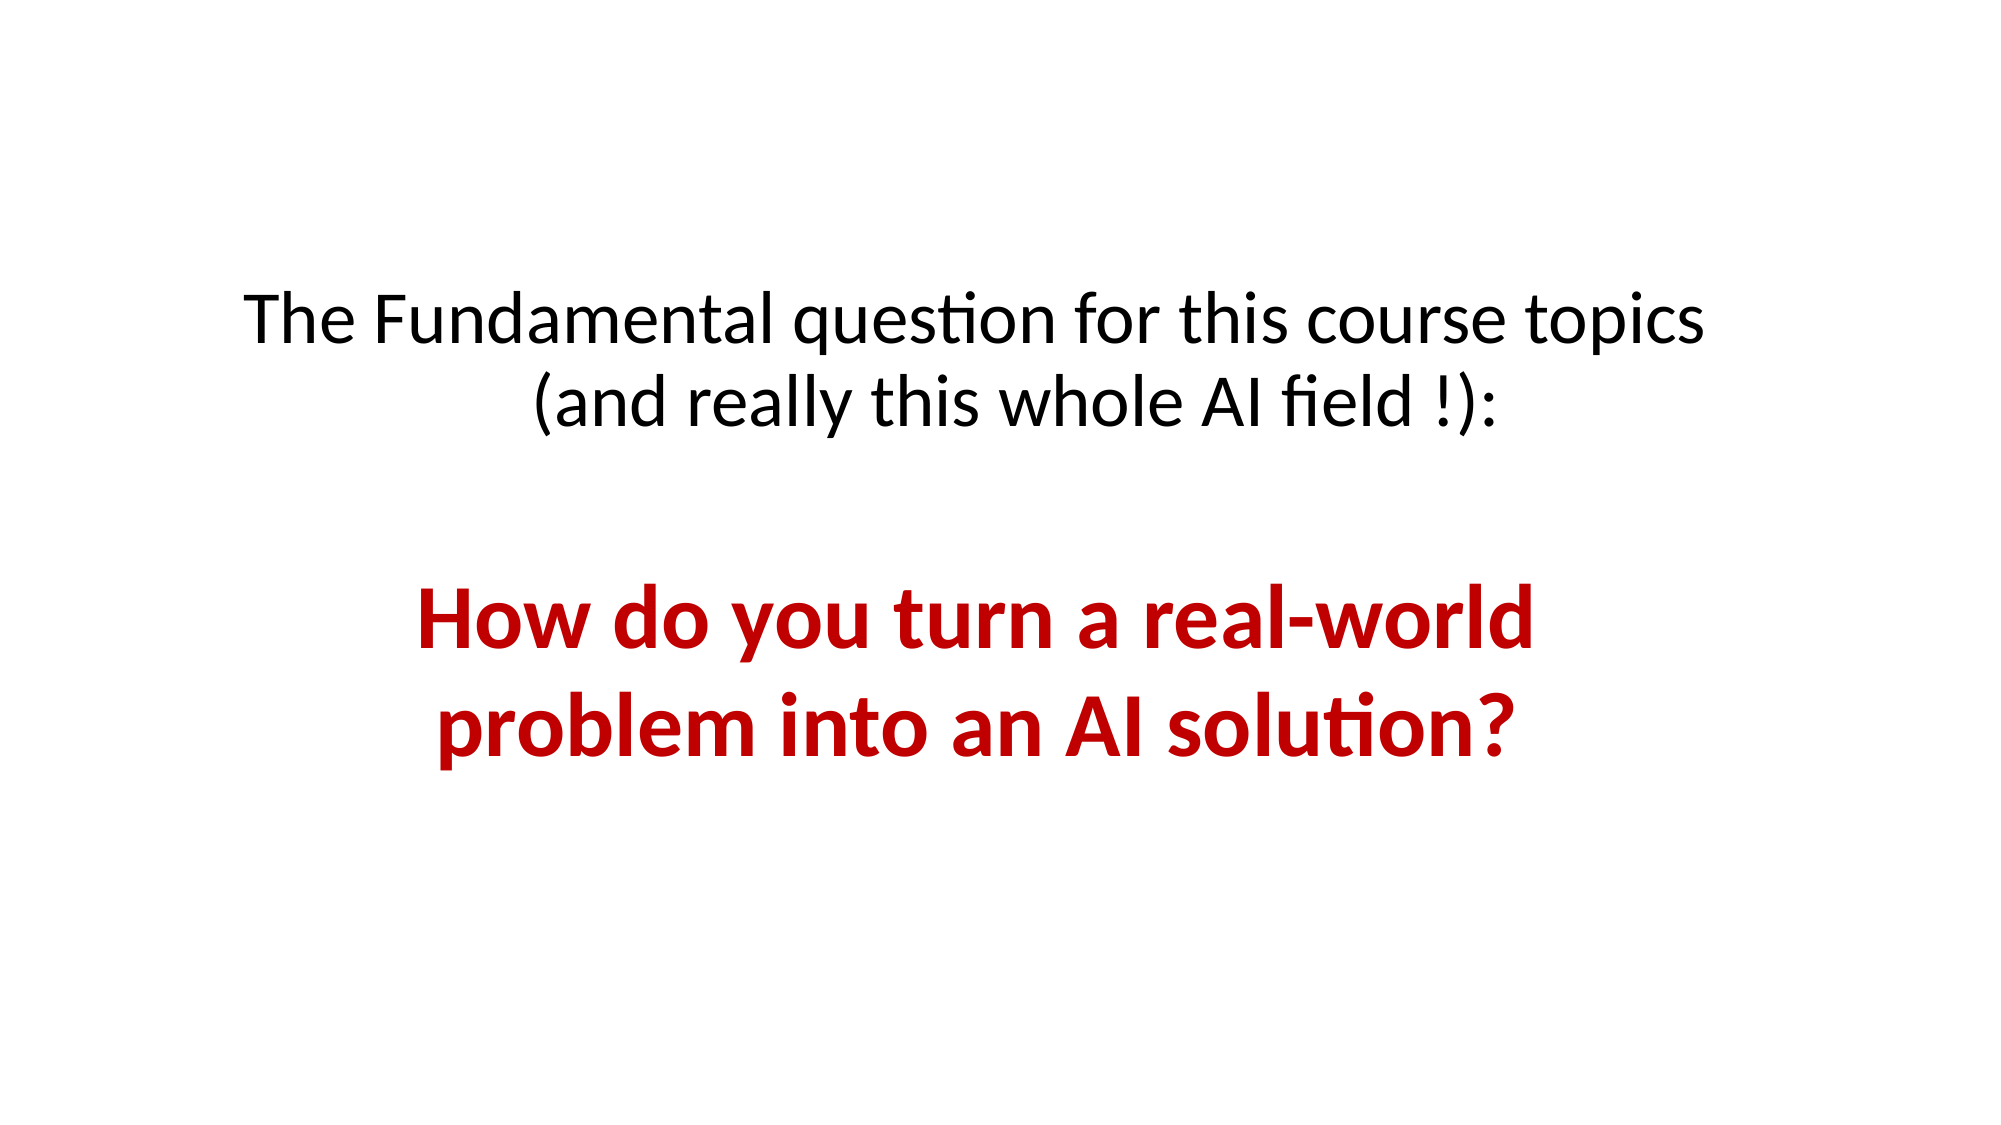

The Fundamental question for this course topics
	(and really this whole AI field !):

 How do you turn a real-world

 problem into an AI solution?